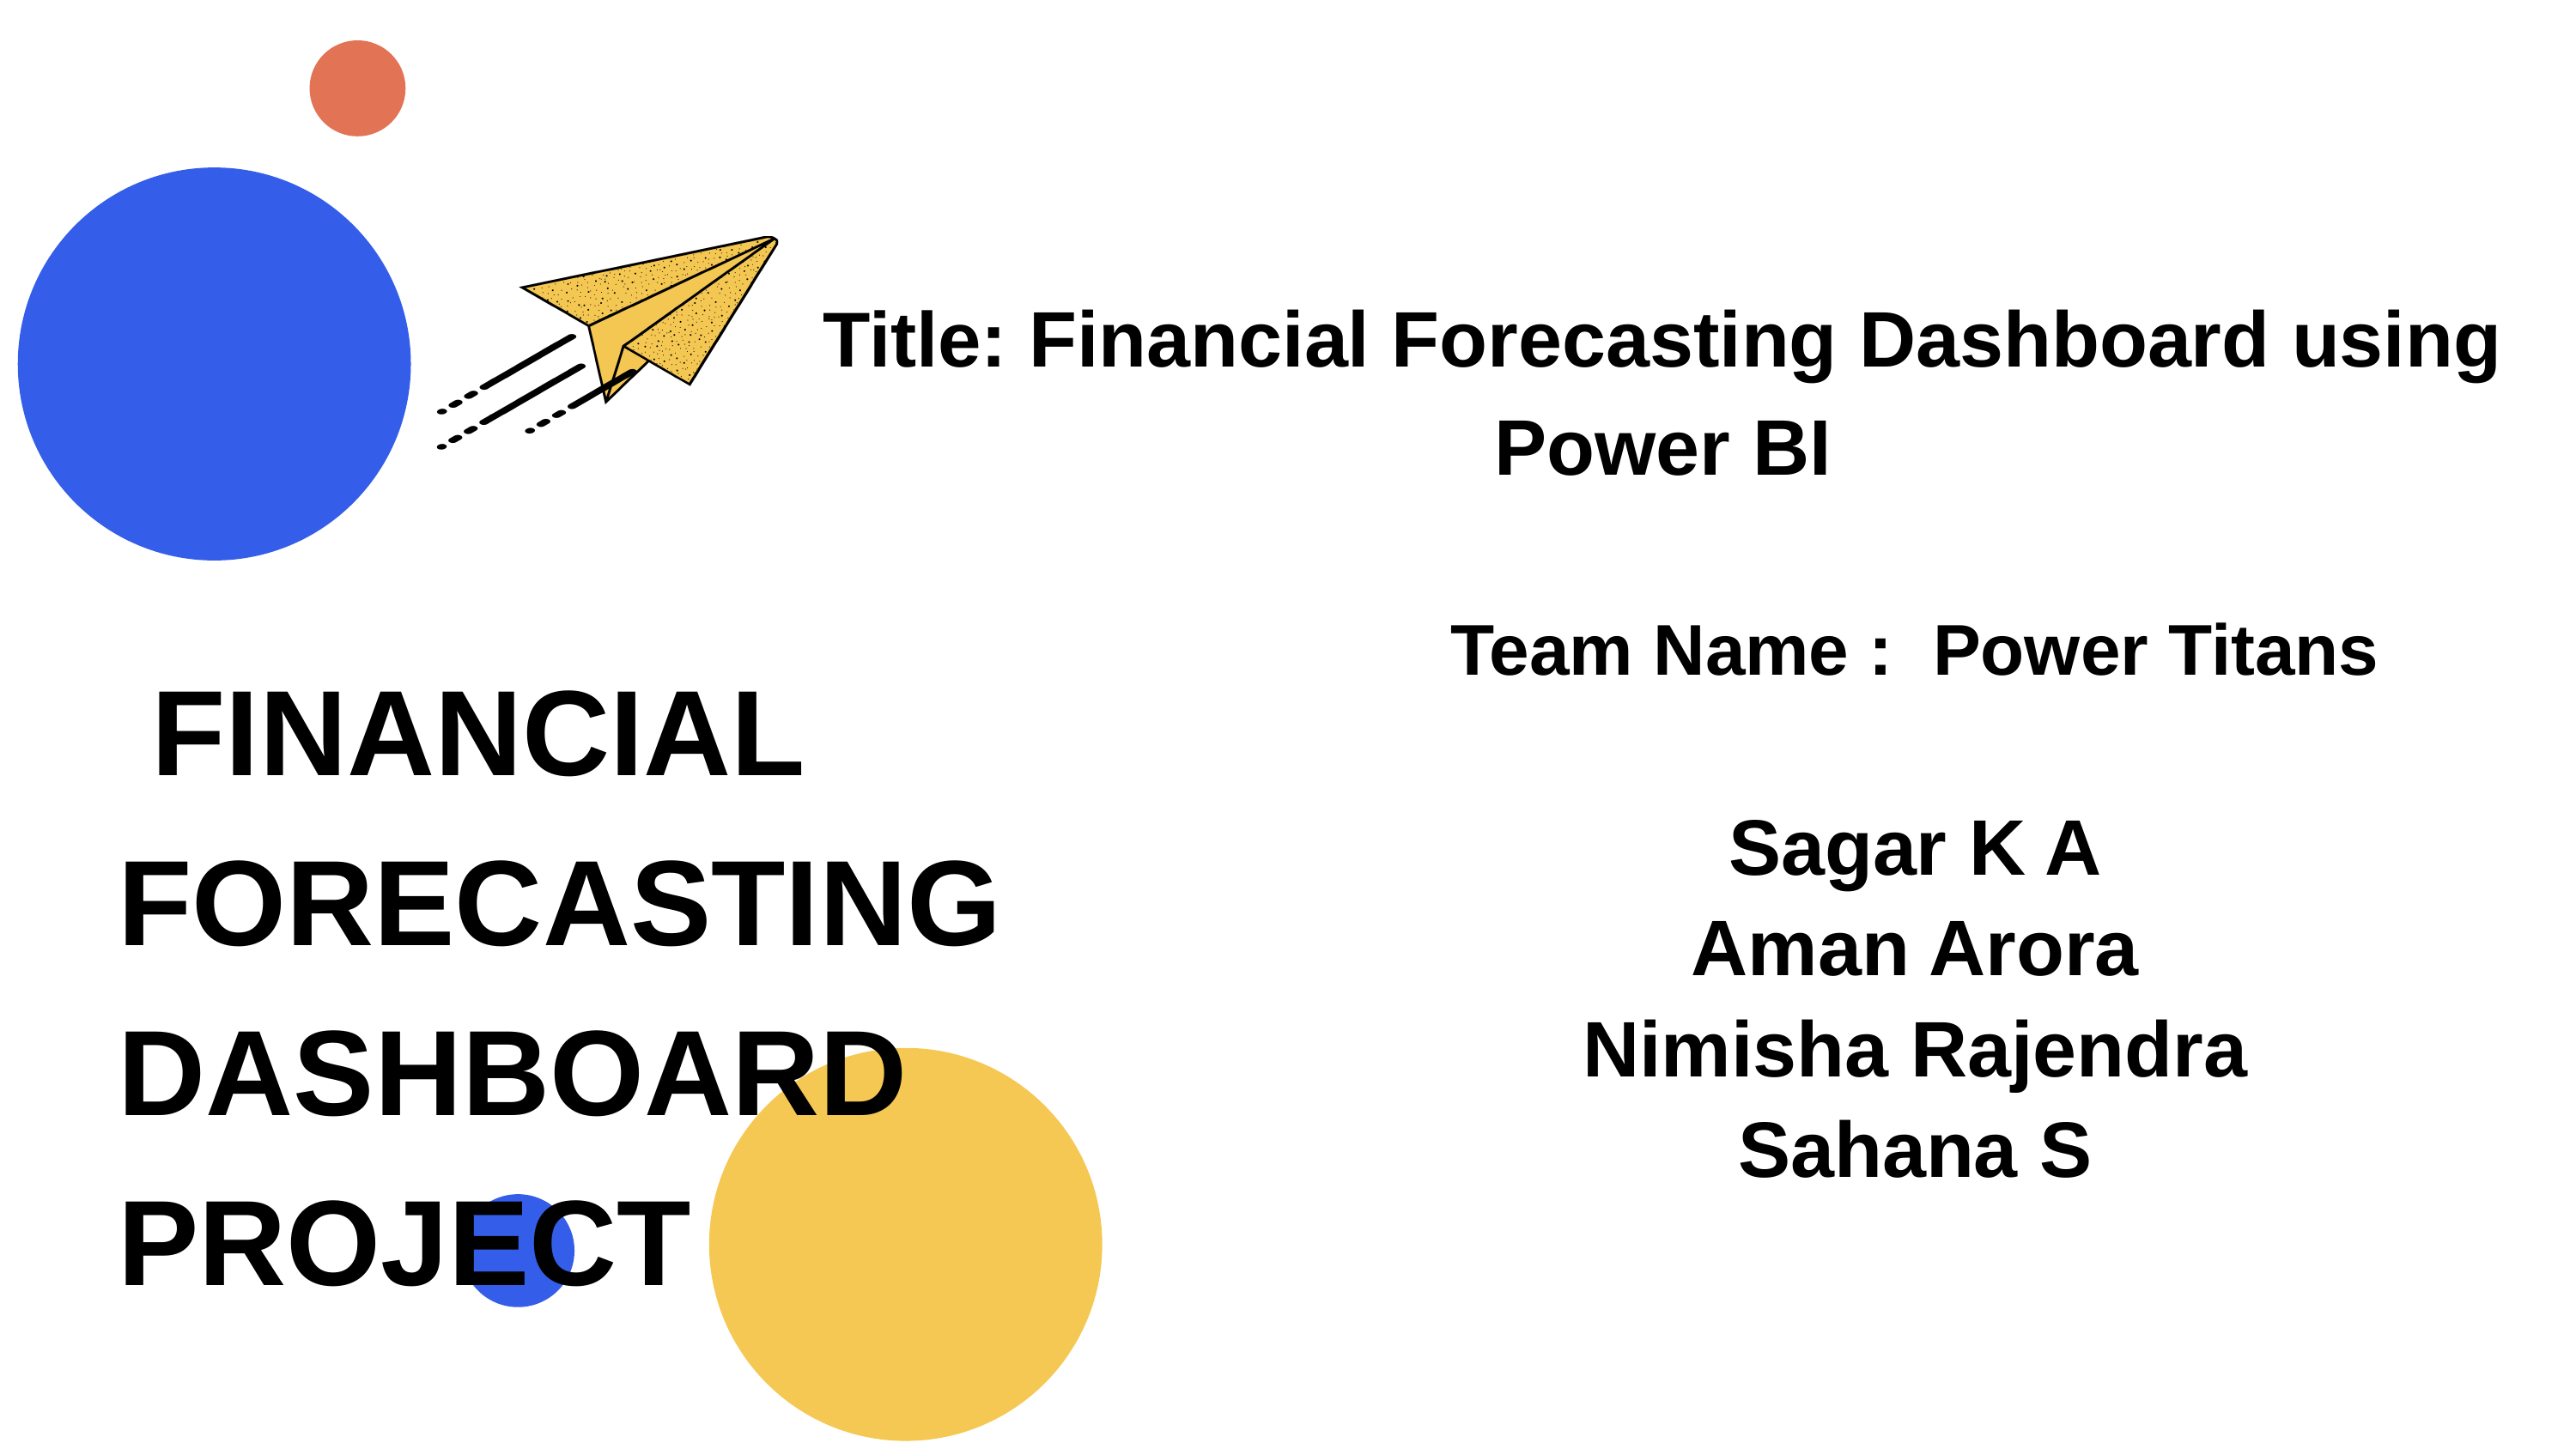

Title: Financial Forecasting Dashboard using Power BI

Team Name :  Power Titans

Sagar K A
Aman Arora
Nimisha Rajendra
Sahana S

 FINANCIAL FORECASTING DASHBOARD PROJECT